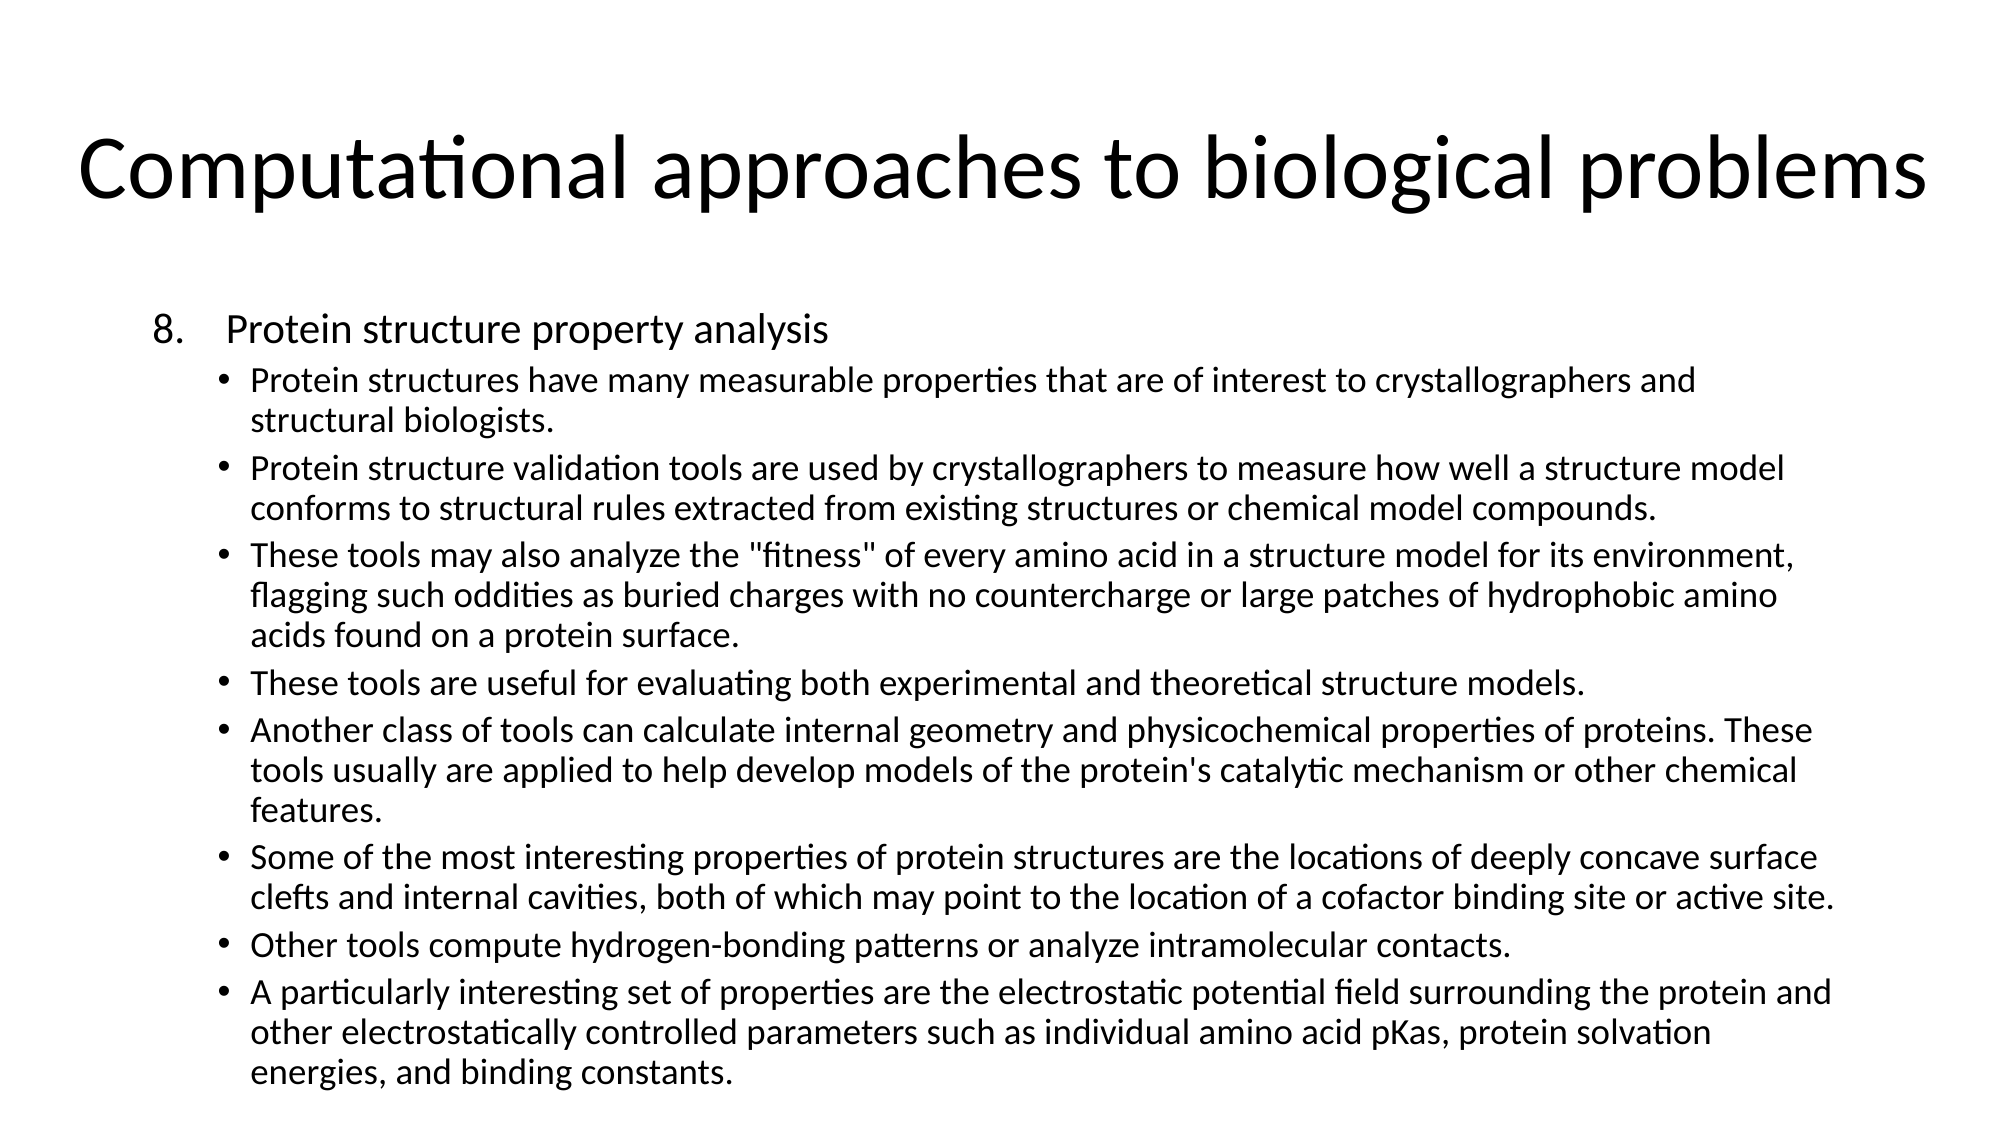

# Computational approaches to biological problems
Protein structure property analysis
Protein structures have many measurable properties that are of interest to crystallographers and structural biologists.
Protein structure validation tools are used by crystallographers to measure how well a structure model conforms to structural rules extracted from existing structures or chemical model compounds.
These tools may also analyze the "fitness" of every amino acid in a structure model for its environment, flagging such oddities as buried charges with no countercharge or large patches of hydrophobic amino acids found on a protein surface.
These tools are useful for evaluating both experimental and theoretical structure models.
Another class of tools can calculate internal geometry and physicochemical properties of proteins. These tools usually are applied to help develop models of the protein's catalytic mechanism or other chemical features.
Some of the most interesting properties of protein structures are the locations of deeply concave surface clefts and internal cavities, both of which may point to the location of a cofactor binding site or active site.
Other tools compute hydrogen-bonding patterns or analyze intramolecular contacts.
A particularly interesting set of properties are the electrostatic potential field surrounding the protein and other electrostatically controlled parameters such as individual amino acid pKas, protein solvation energies, and binding constants.